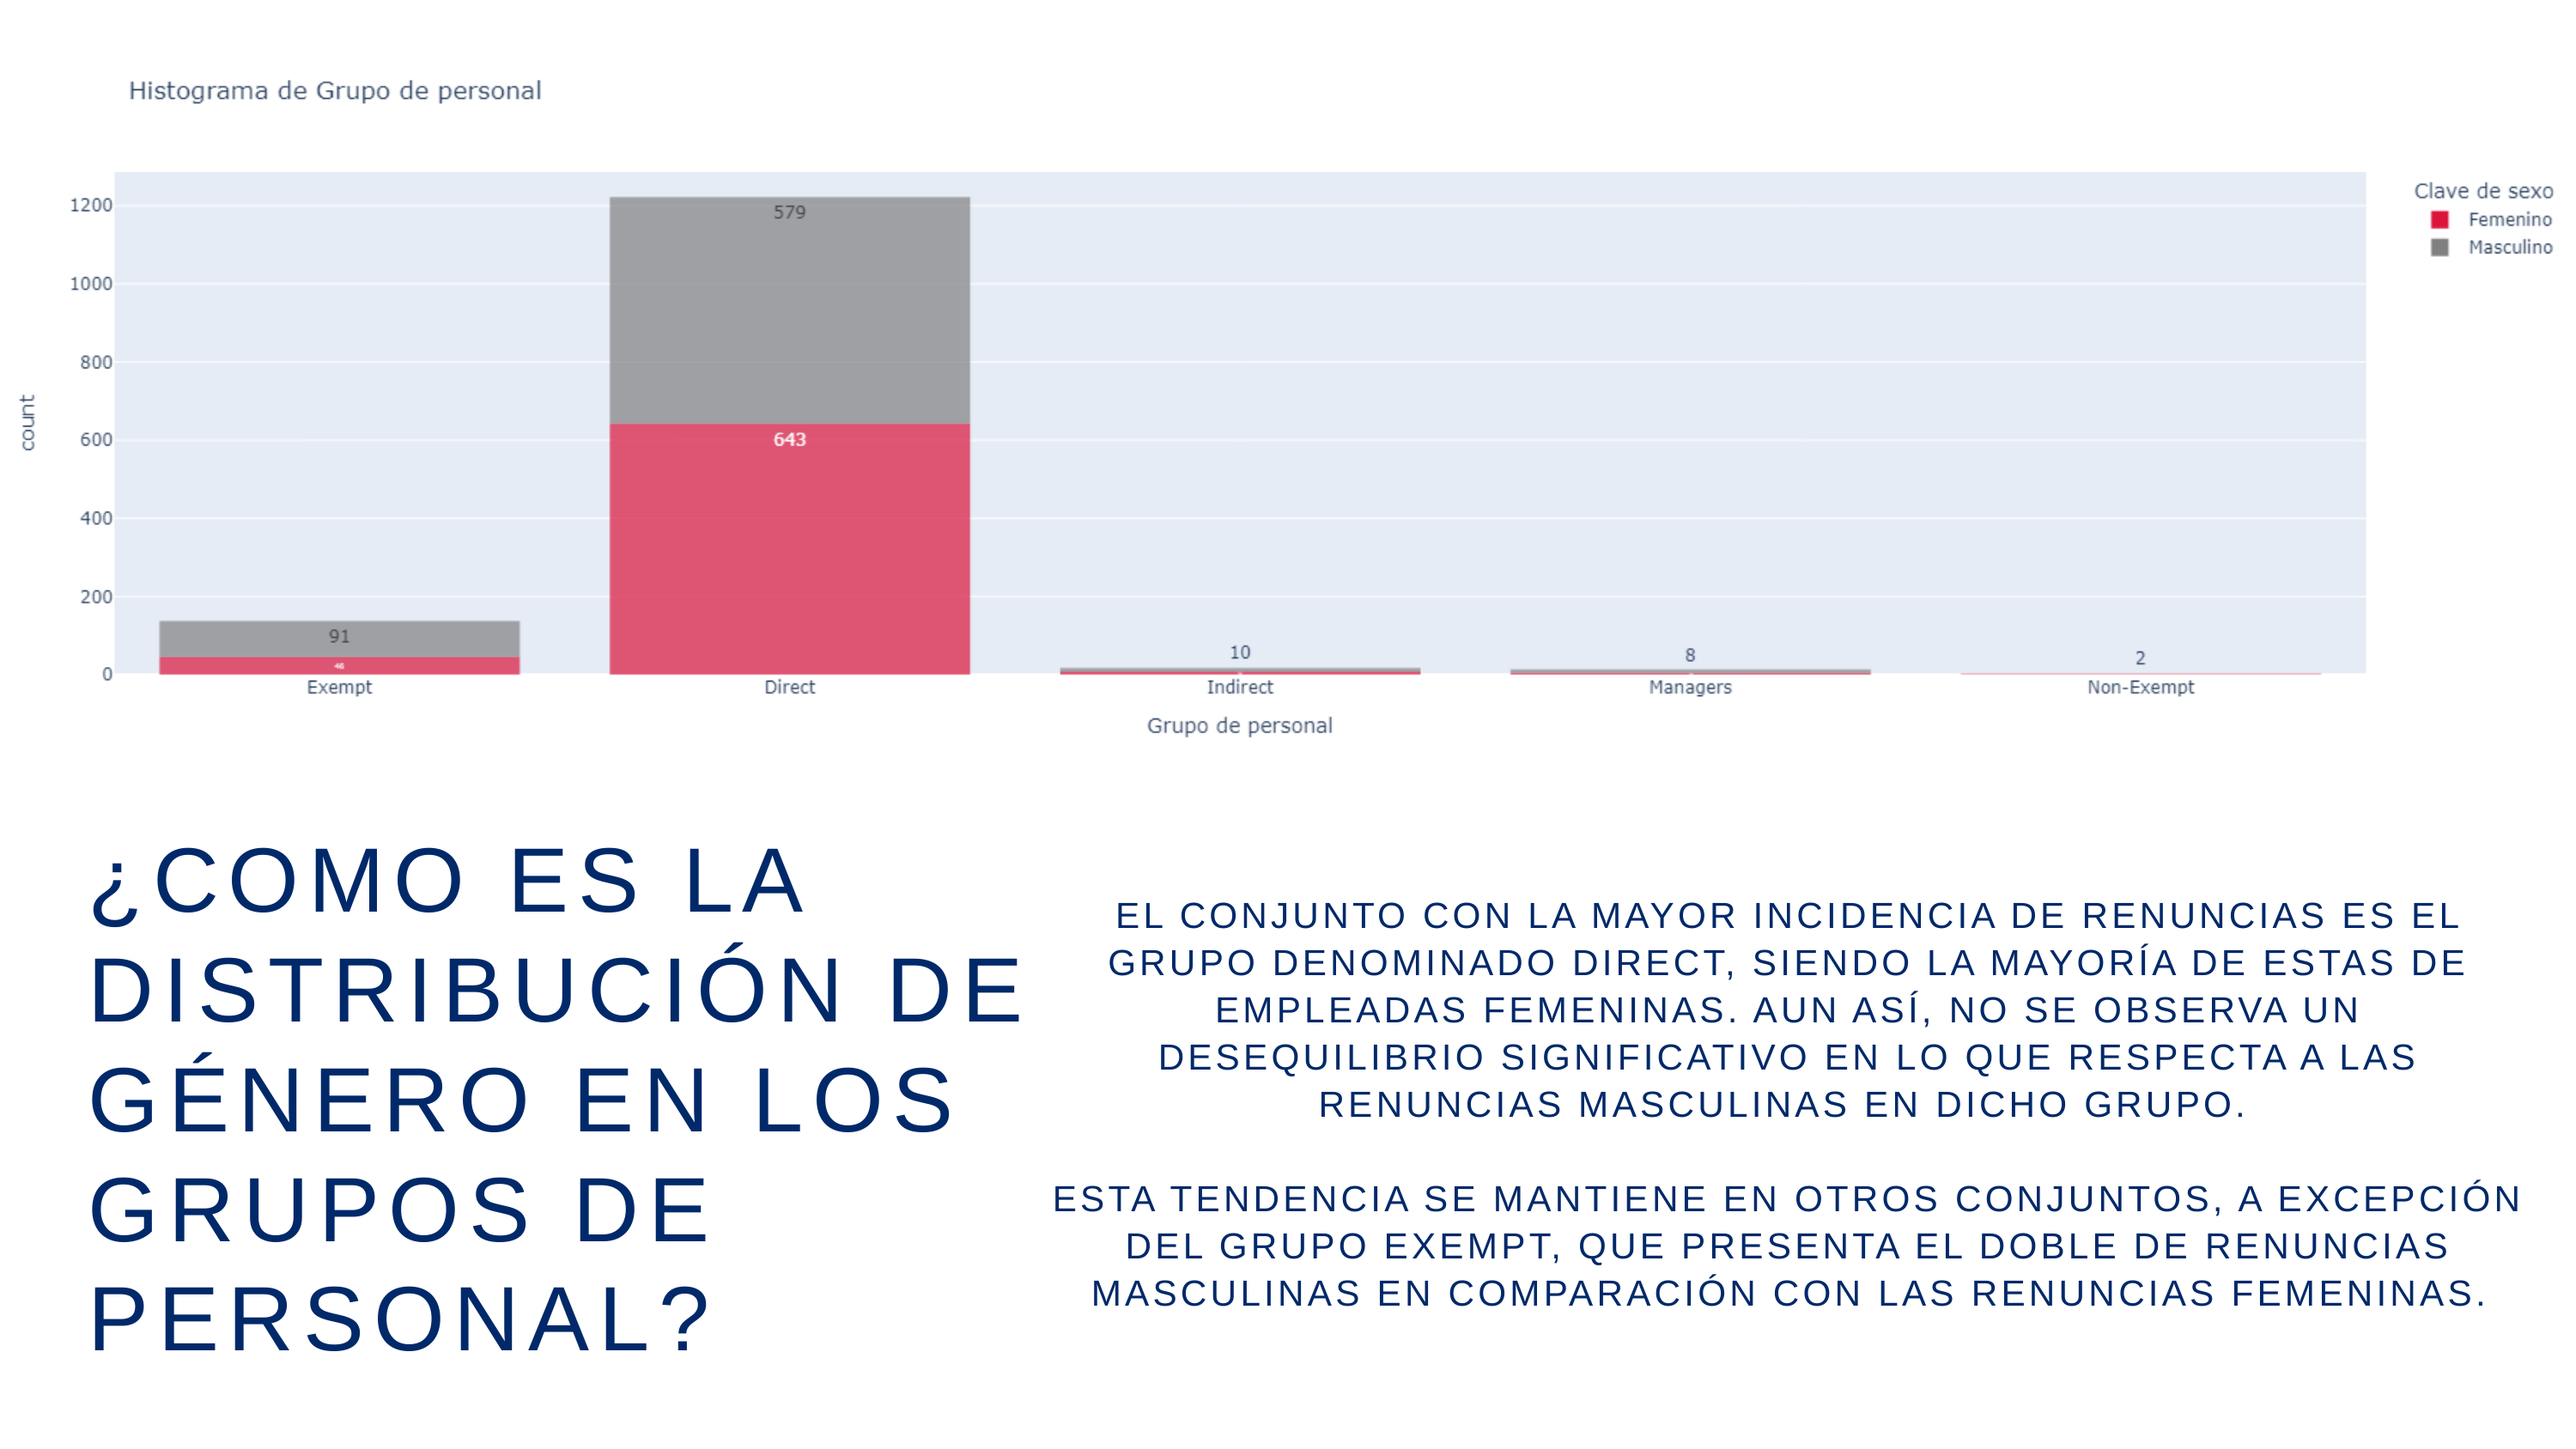

¿COMO ES LA DISTRIBUCIÓN DE GÉNERO EN LOS GRUPOS DE PERSONAL?
EL CONJUNTO CON LA MAYOR INCIDENCIA DE RENUNCIAS ES EL GRUPO DENOMINADO DIRECT, SIENDO LA MAYORÍA DE ESTAS DE EMPLEADAS FEMENINAS. AUN ASÍ, NO SE OBSERVA UN DESEQUILIBRIO SIGNIFICATIVO EN LO QUE RESPECTA A LAS RENUNCIAS MASCULINAS EN DICHO GRUPO.

ESTA TENDENCIA SE MANTIENE EN OTROS CONJUNTOS, A EXCEPCIÓN DEL GRUPO EXEMPT, QUE PRESENTA EL DOBLE DE RENUNCIAS MASCULINAS EN COMPARACIÓN CON LAS RENUNCIAS FEMENINAS.